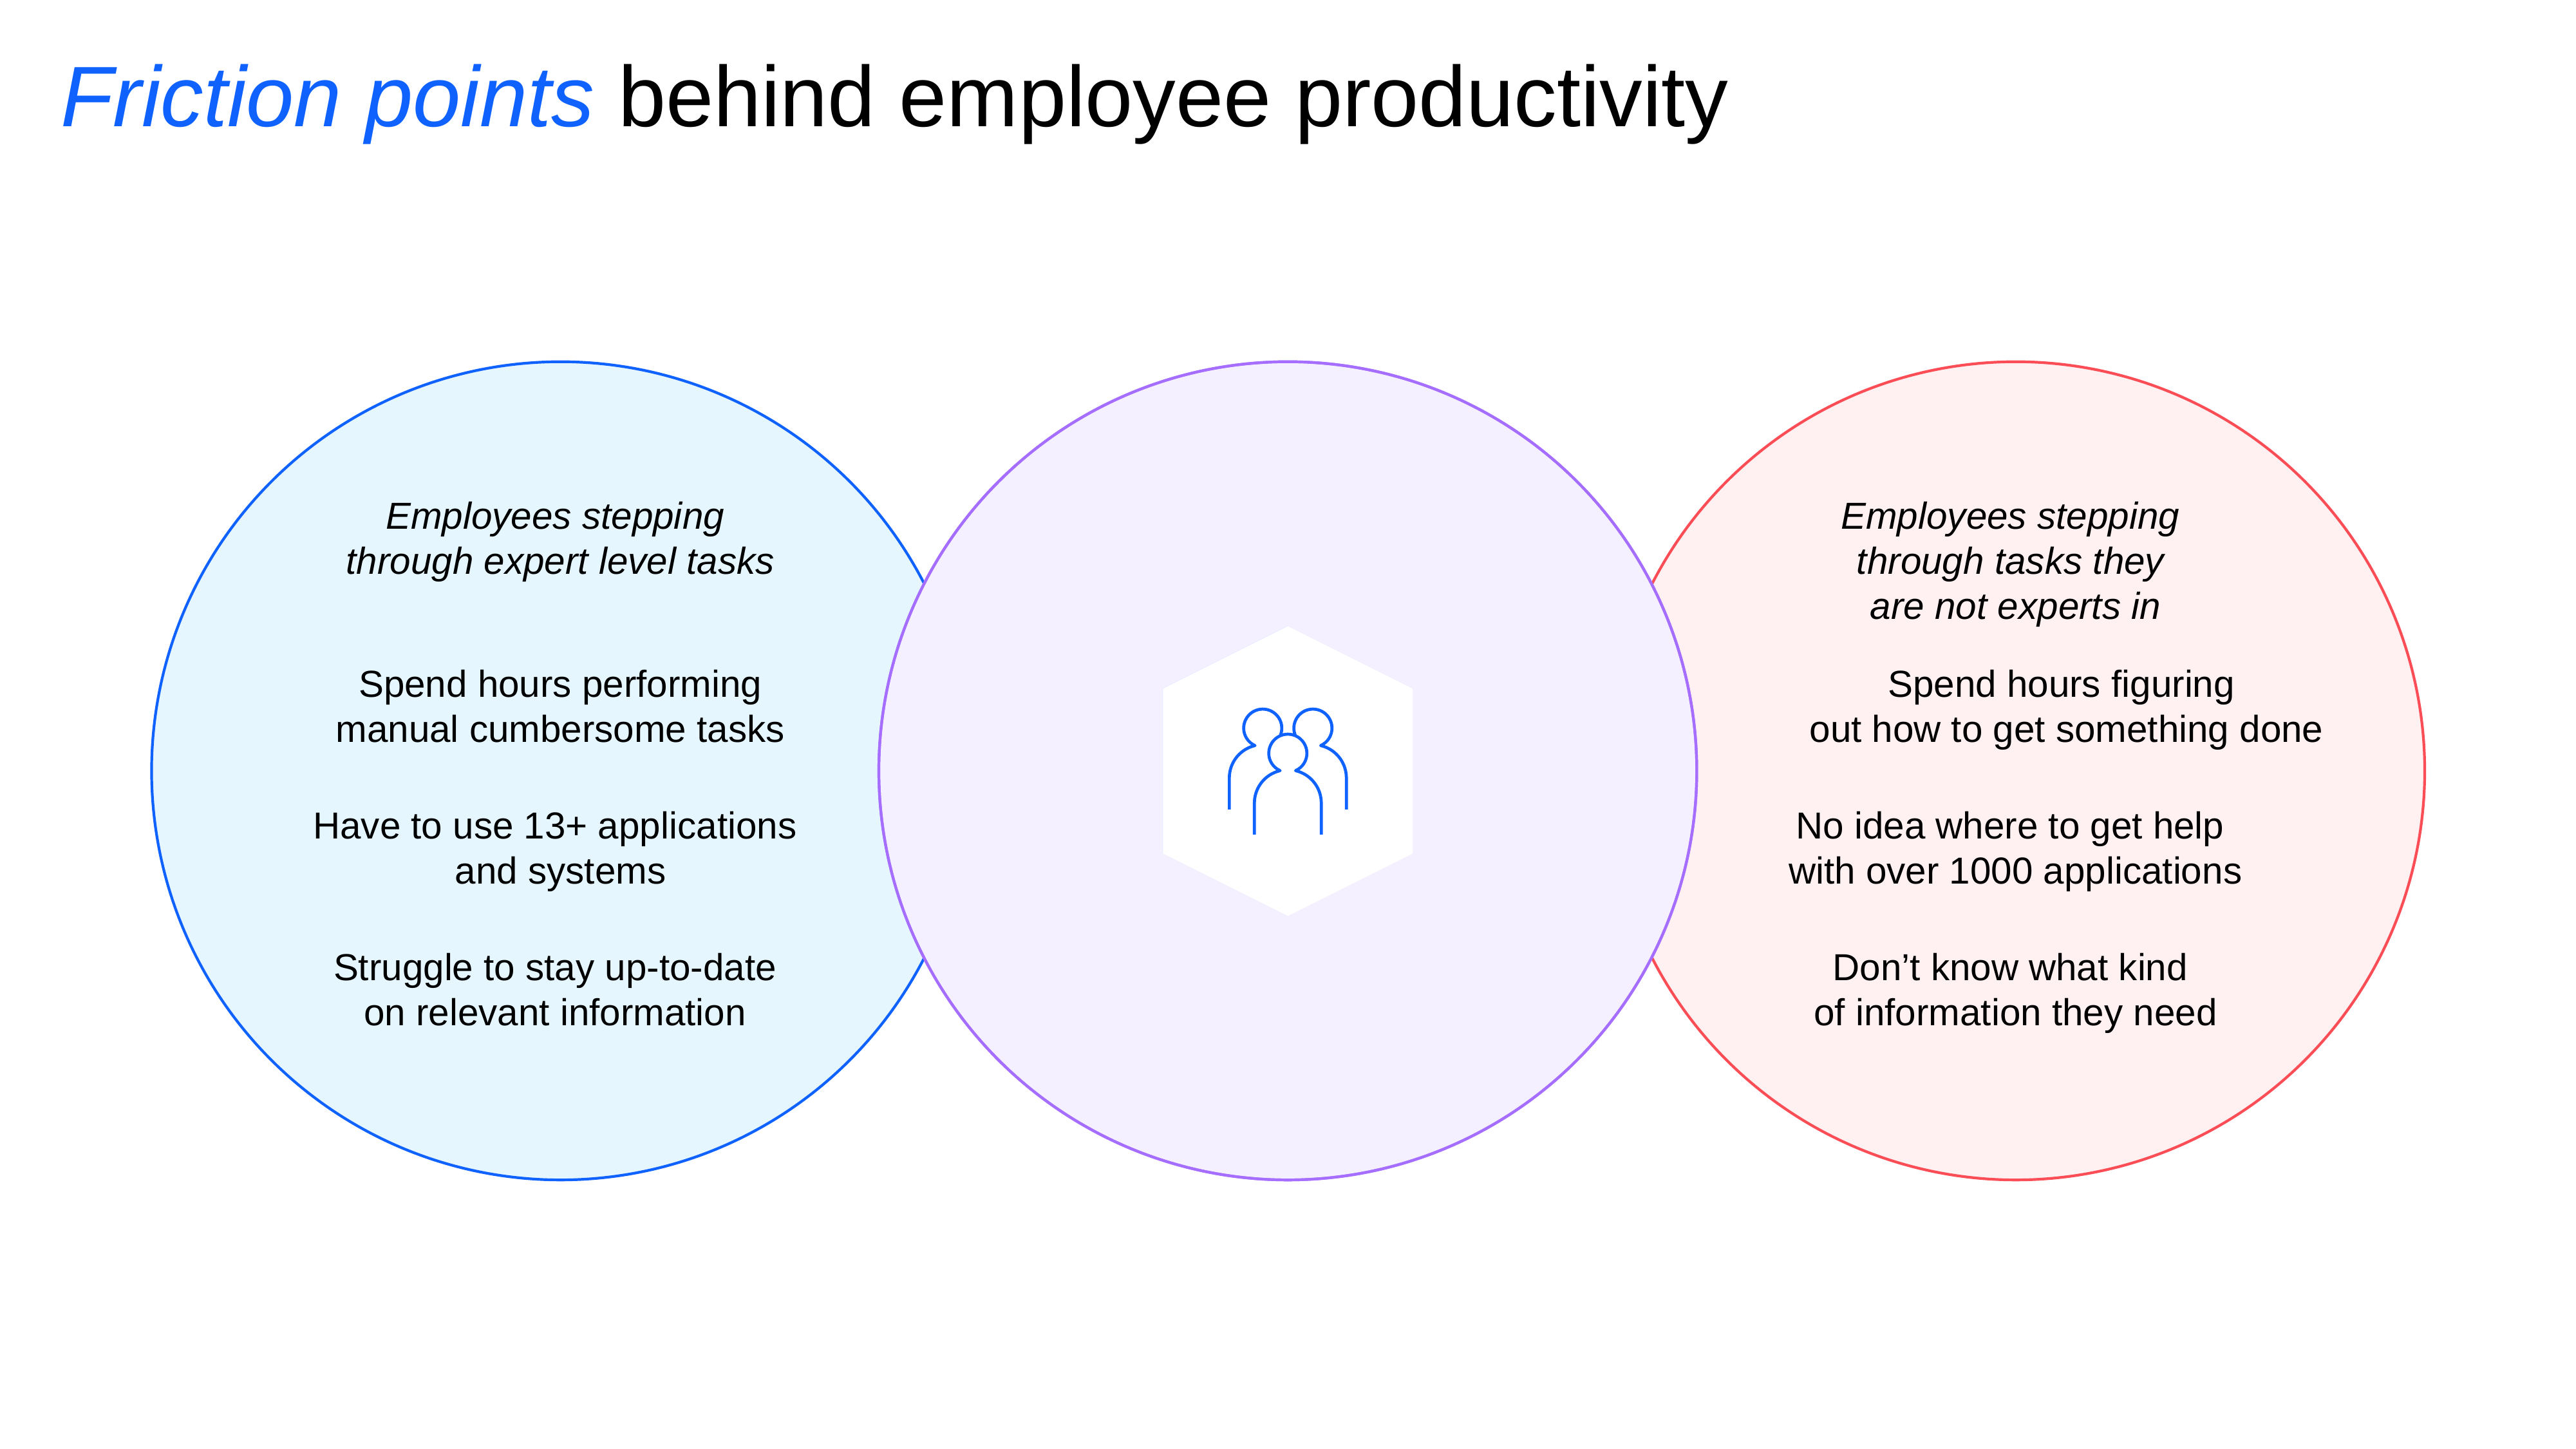

# Friction points behind employee productivity

Employees stepping
through expert level tasks
Spend hours performing manual cumbersome tasks
Have to use 13+ applications
and systems
Struggle to stay up-to-date
on relevant information

Employees stepping
through tasks they
are not experts in
Spend hours figuring
out how to get something done
No idea where to get help
with over 1000 applications
Don’t know what kind
of information they need